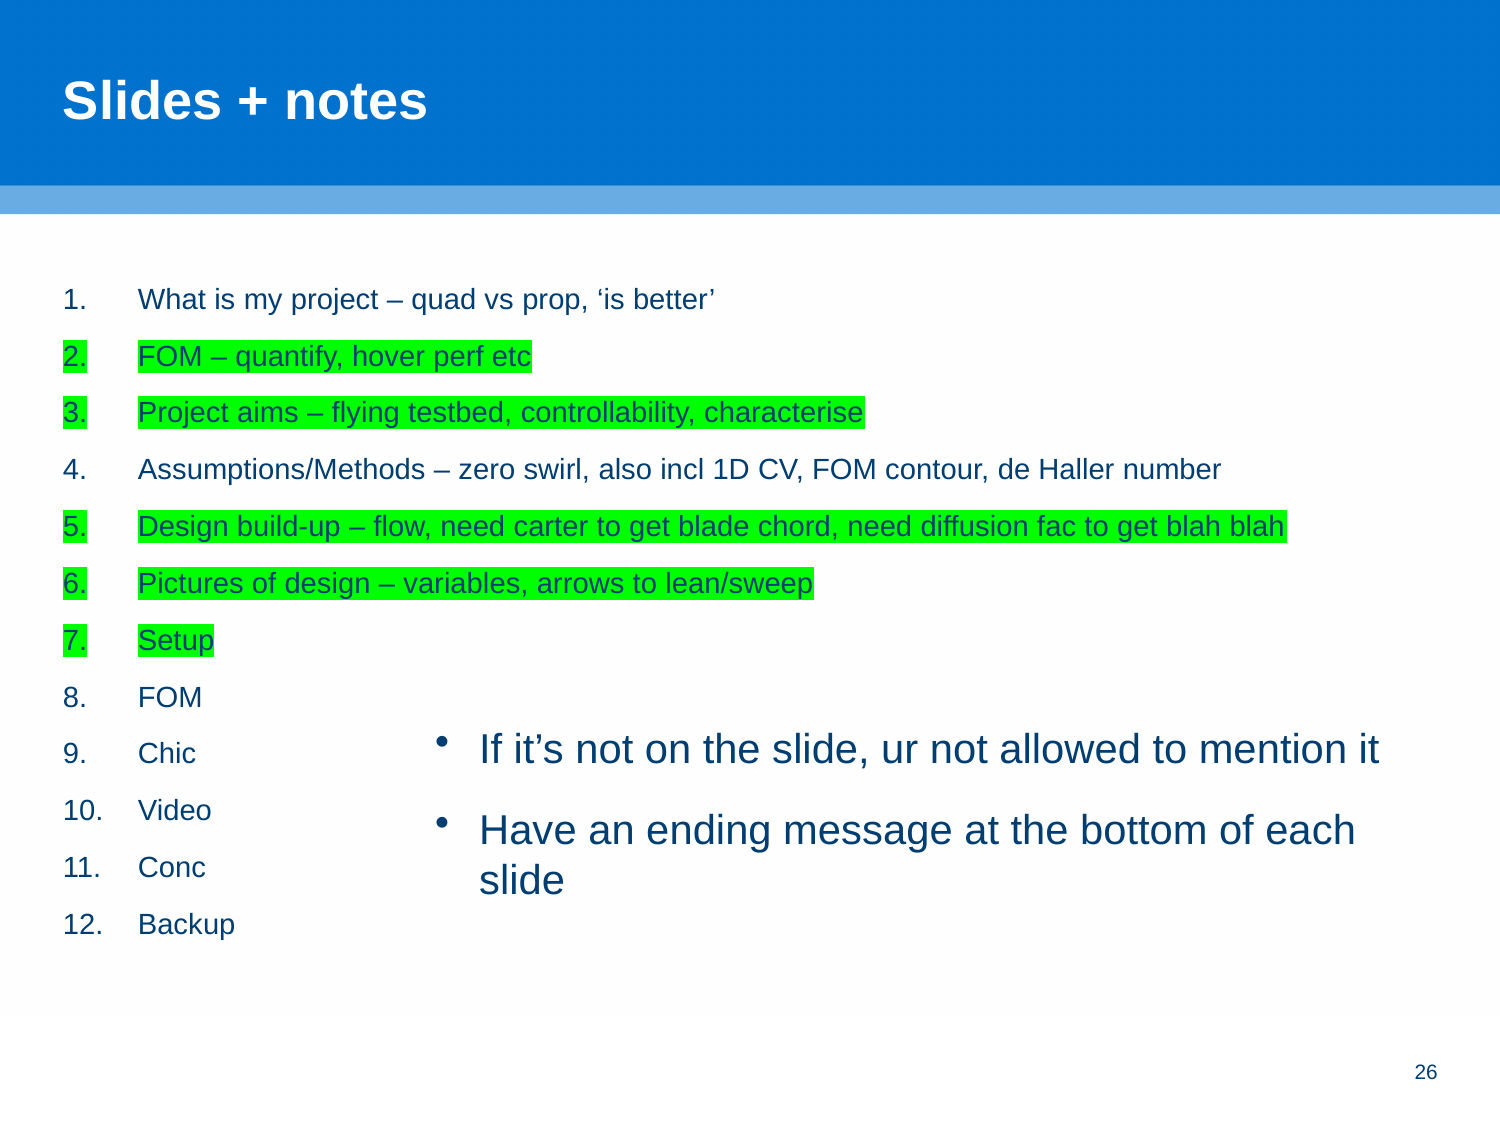

# Slides + notes
What is my project – quad vs prop, ‘is better’
FOM – quantify, hover perf etc
Project aims – flying testbed, controllability, characterise
Assumptions/Methods – zero swirl, also incl 1D CV, FOM contour, de Haller number
Design build-up – flow, need carter to get blade chord, need diffusion fac to get blah blah
Pictures of design – variables, arrows to lean/sweep
Setup
FOM
Chic
Video
Conc
Backup

If it’s not on the slide, ur not allowed to mention it
Have an ending message at the bottom of each slide
26